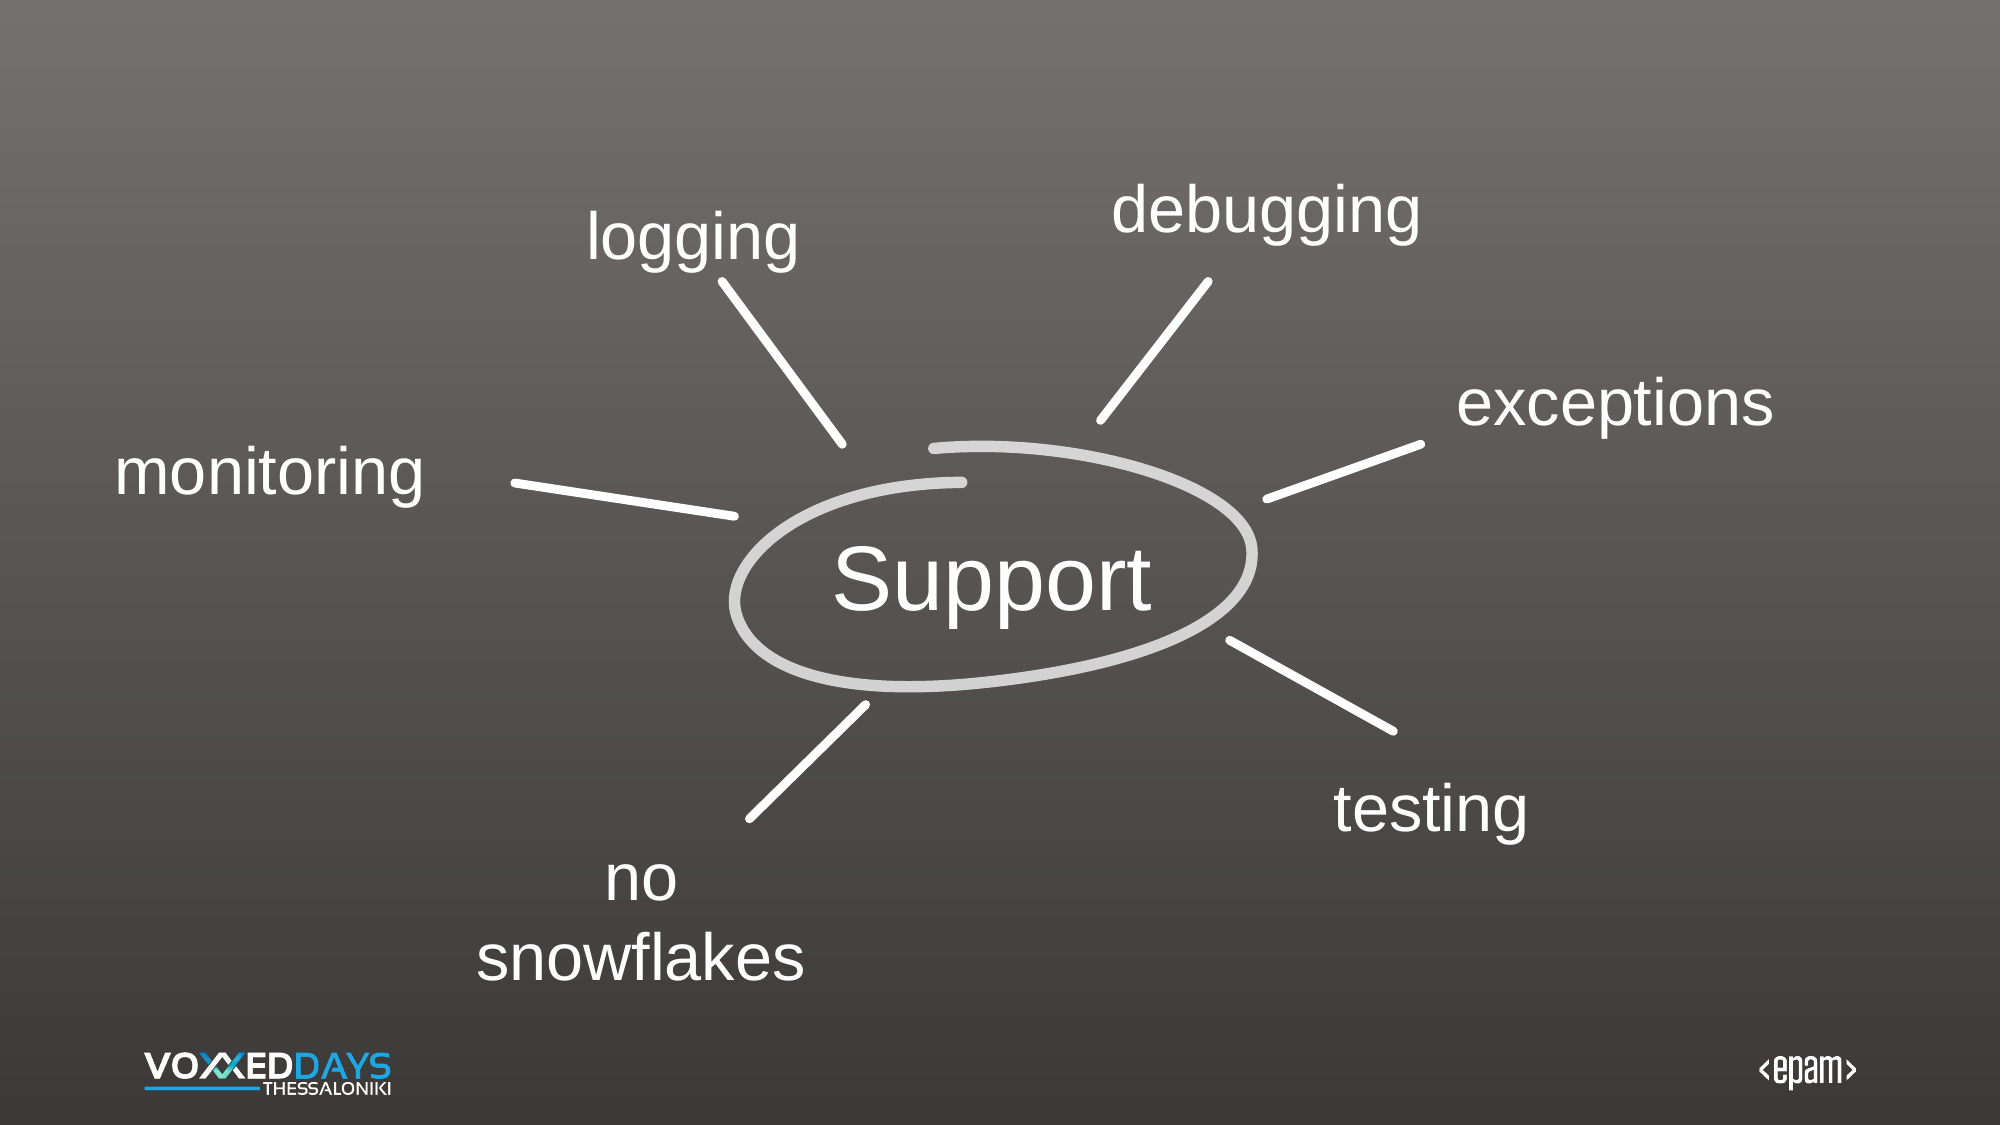

debugging
logging
exceptions
monitoring

Support
testing
no snowflakes